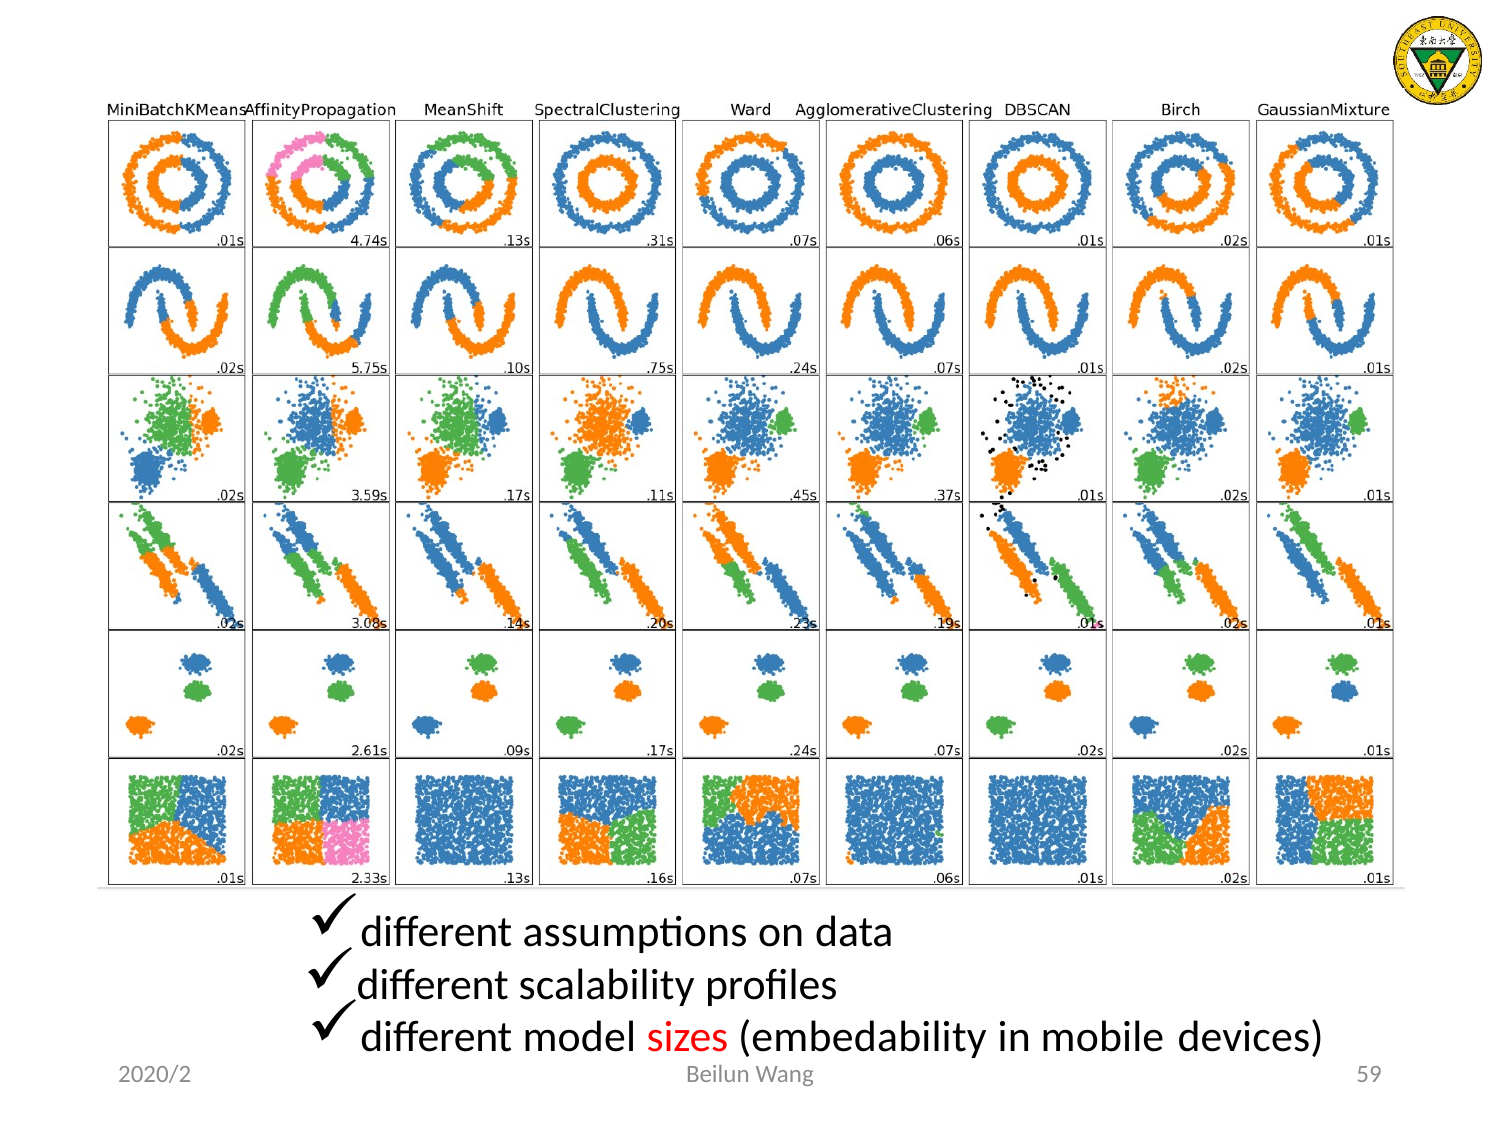

different assumptions on data
different scalability profiles
different model sizes (embedability in mobile devices)
2020/2
Beilun Wang
59